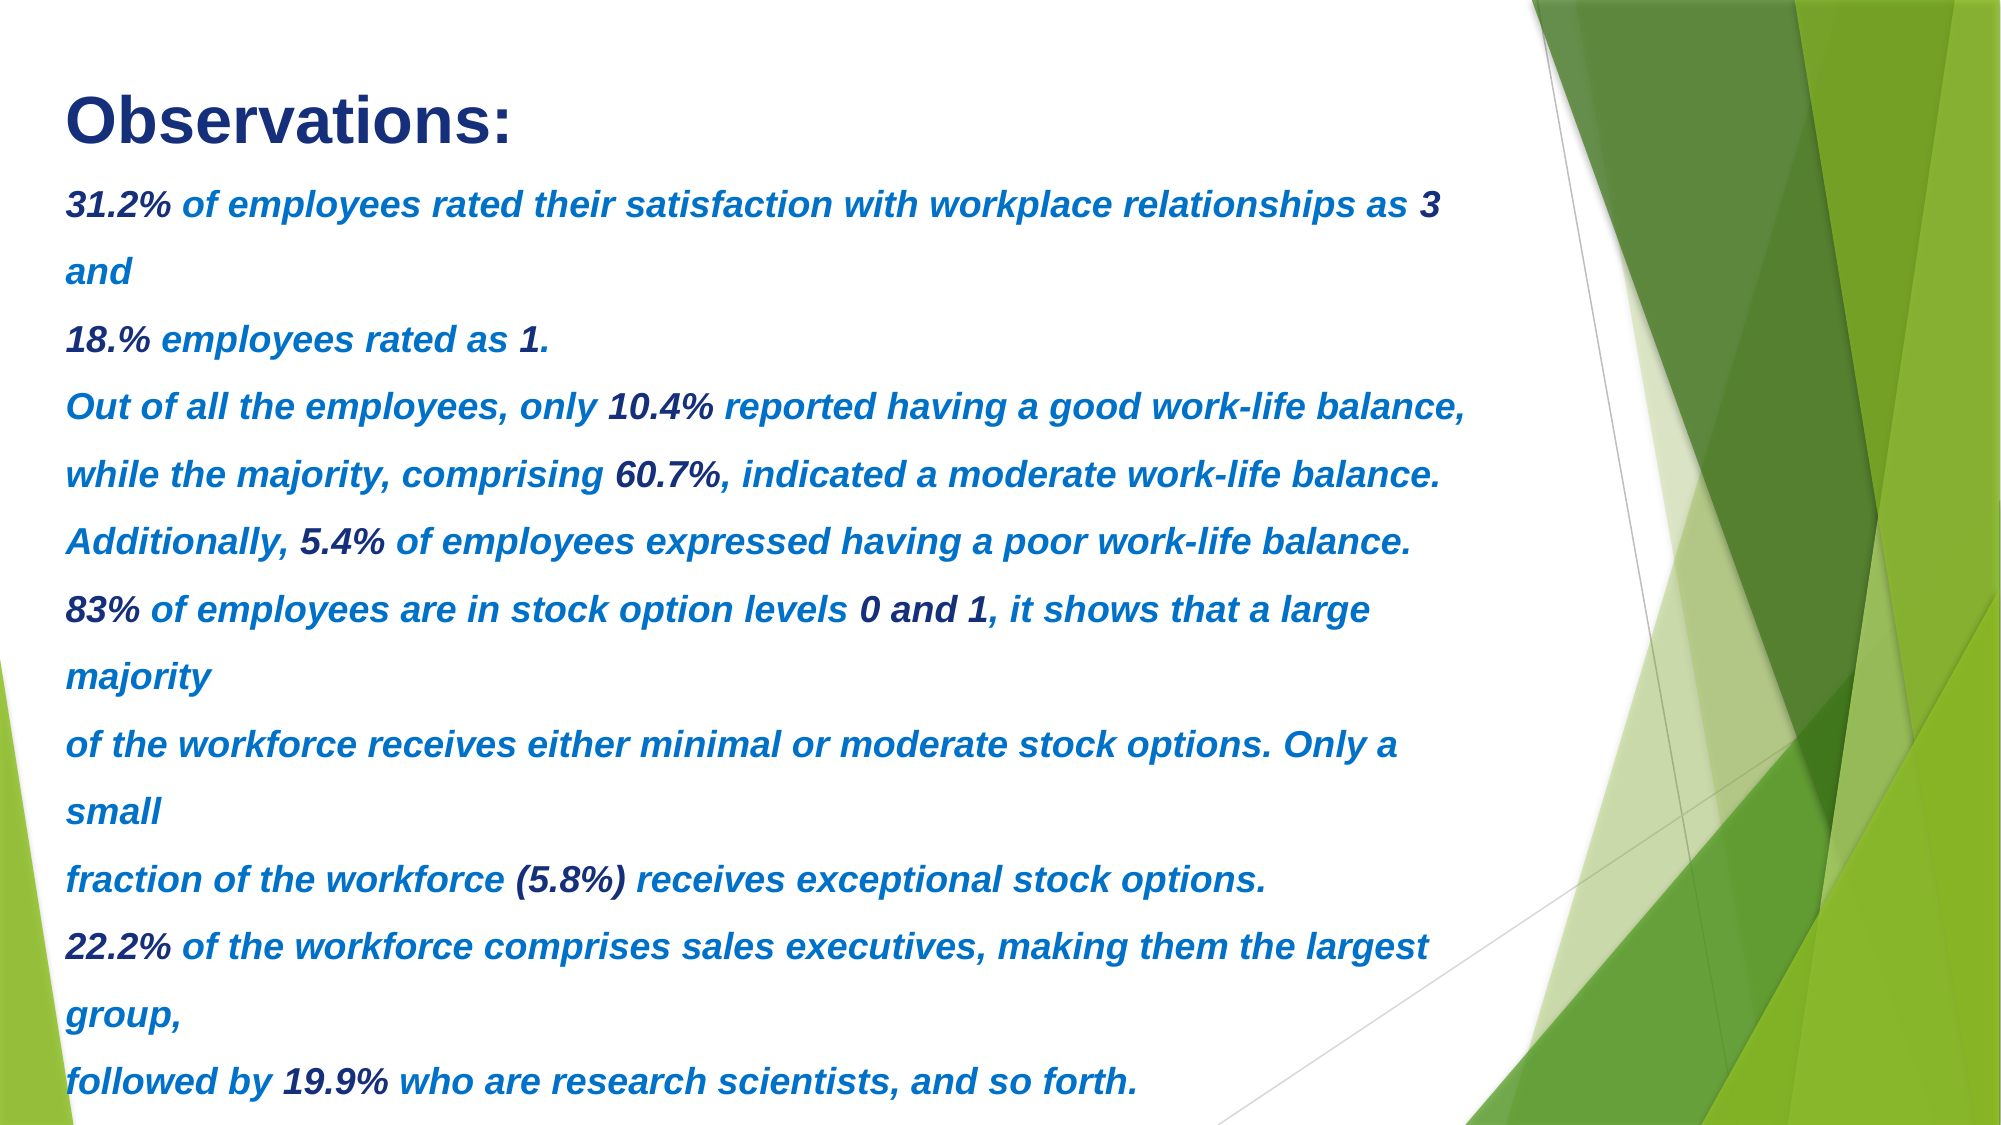

Observations:
31.2% of employees rated their satisfaction with workplace relationships as 3 and
18.% employees rated as 1.
Out of all the employees, only 10.4% reported having a good work-life balance,
while the majority, comprising 60.7%, indicated a moderate work-life balance.
Additionally, 5.4% of employees expressed having a poor work-life balance.
83% of employees are in stock option levels 0 and 1, it shows that a large majority
of the workforce receives either minimal or moderate stock options. Only a small
fraction of the workforce (5.8%) receives exceptional stock options.
22.2% of the workforce comprises sales executives, making them the largest group,
followed by 19.9% who are research scientists, and so forth.
Among all employees, those from the life science education field contribute the
highest percentage, accounting for 41.2% of the total.